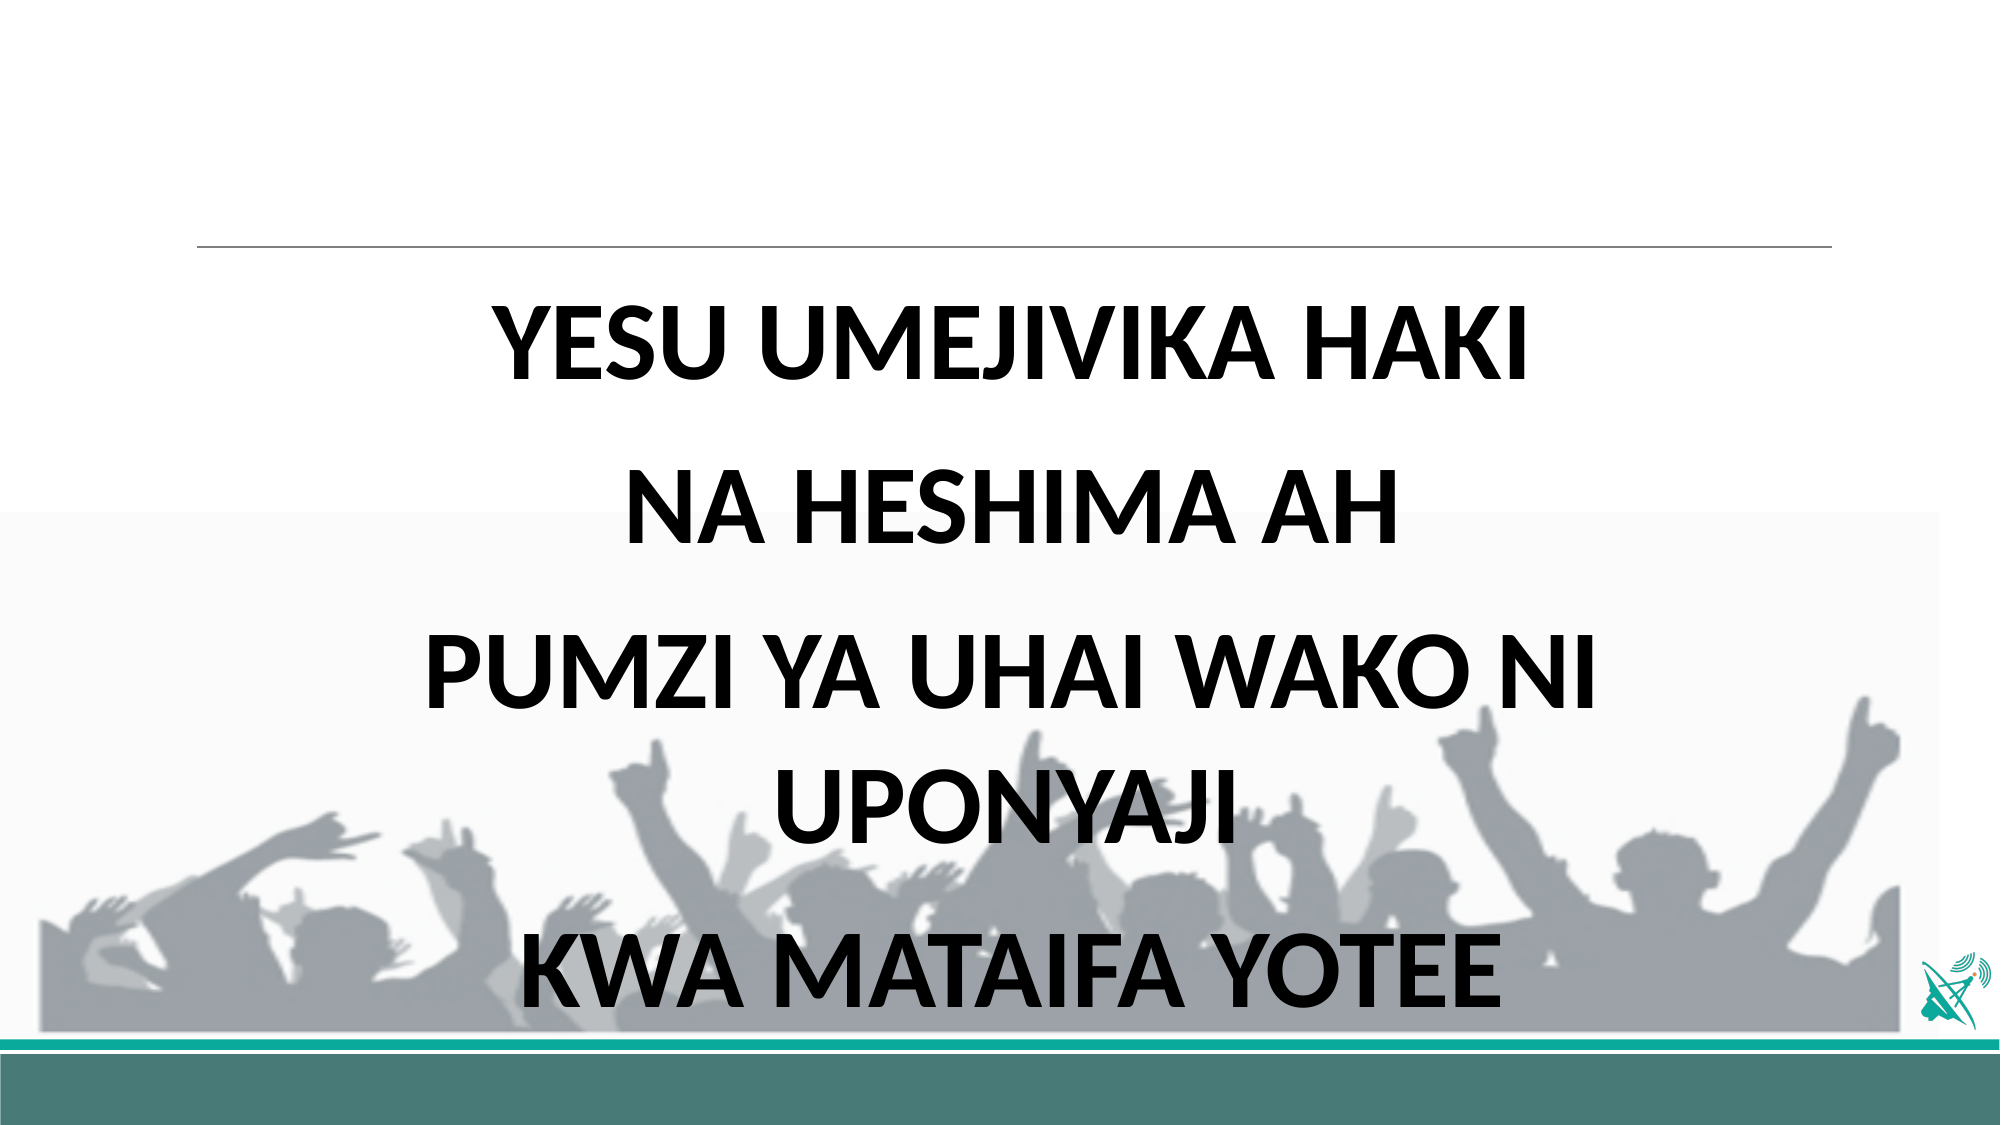

#
YESU UMEJIVIKA HAKI
NA HESHIMA AH
PUMZI YA UHAI WAKO NI UPONYAJI
KWA MATAIFA YOTEE